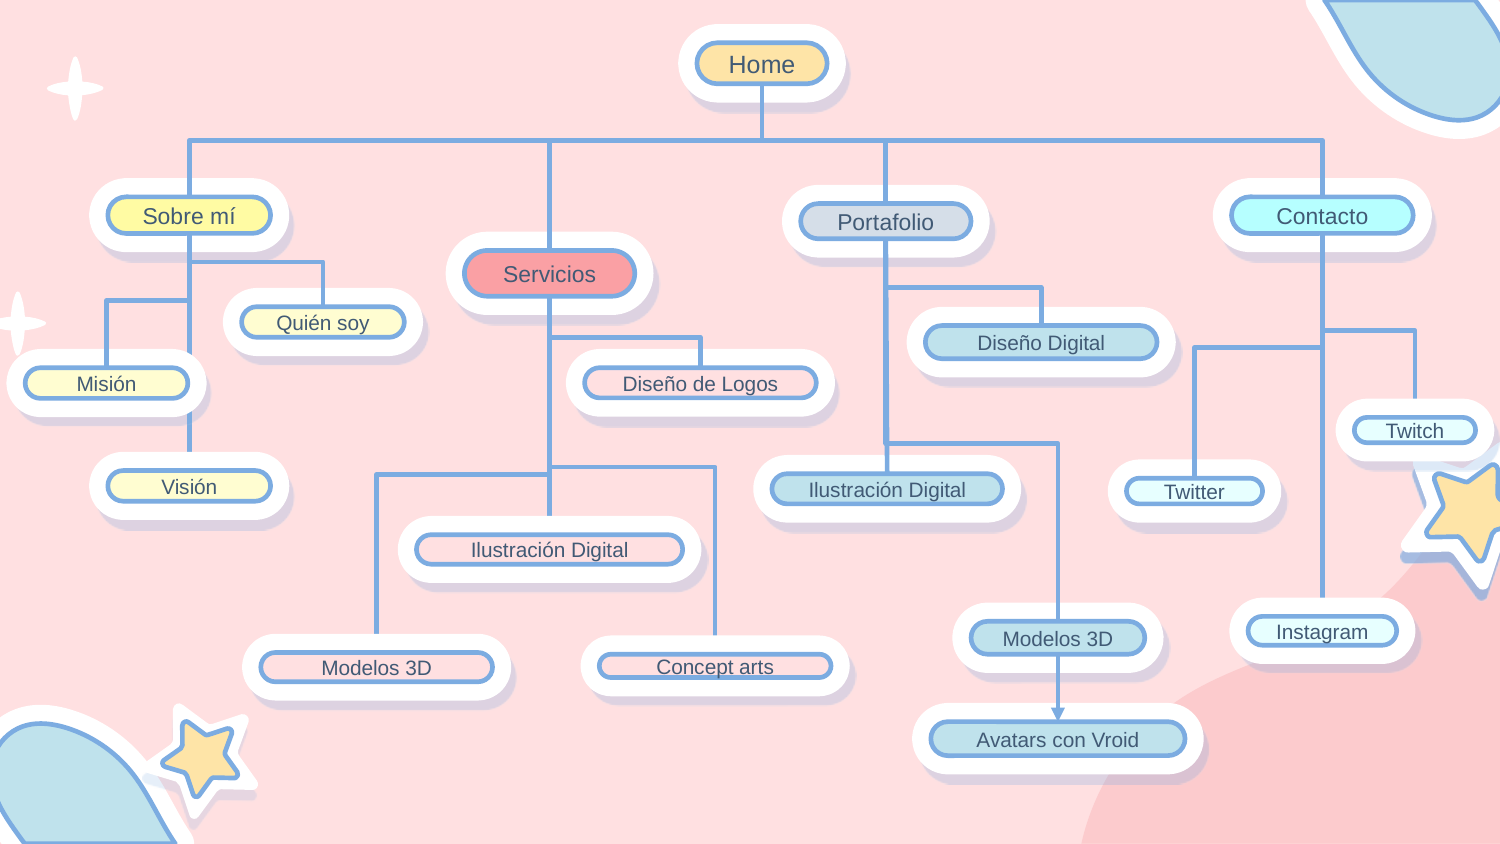

Home

Contacto

Sobre mí

Portafolio

Servicios

Quién soy

Diseño Digital

Misión

Diseño de Logos

Twitch

Visión

Ilustración Digital

Twitter

Ilustración Digital

Instagram

Modelos 3D

Modelos 3D

Concept arts

Avatars con Vroid